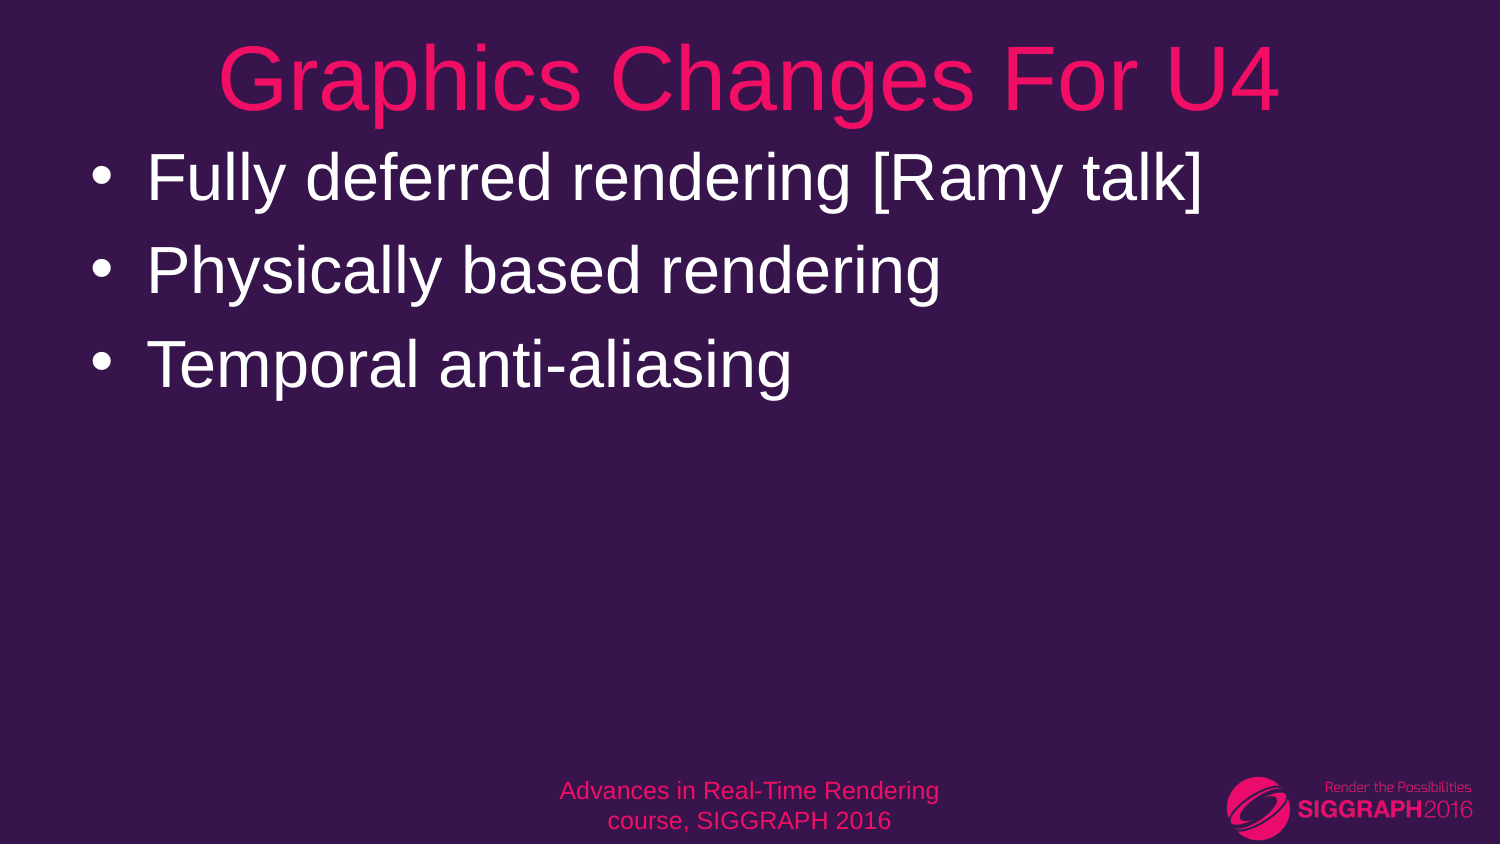

# Graphics Changes For U4
Fully deferred rendering [Ramy talk]
Physically based rendering
Temporal anti-aliasing
Advances in Real-Time Rendering course, SIGGRAPH 2016